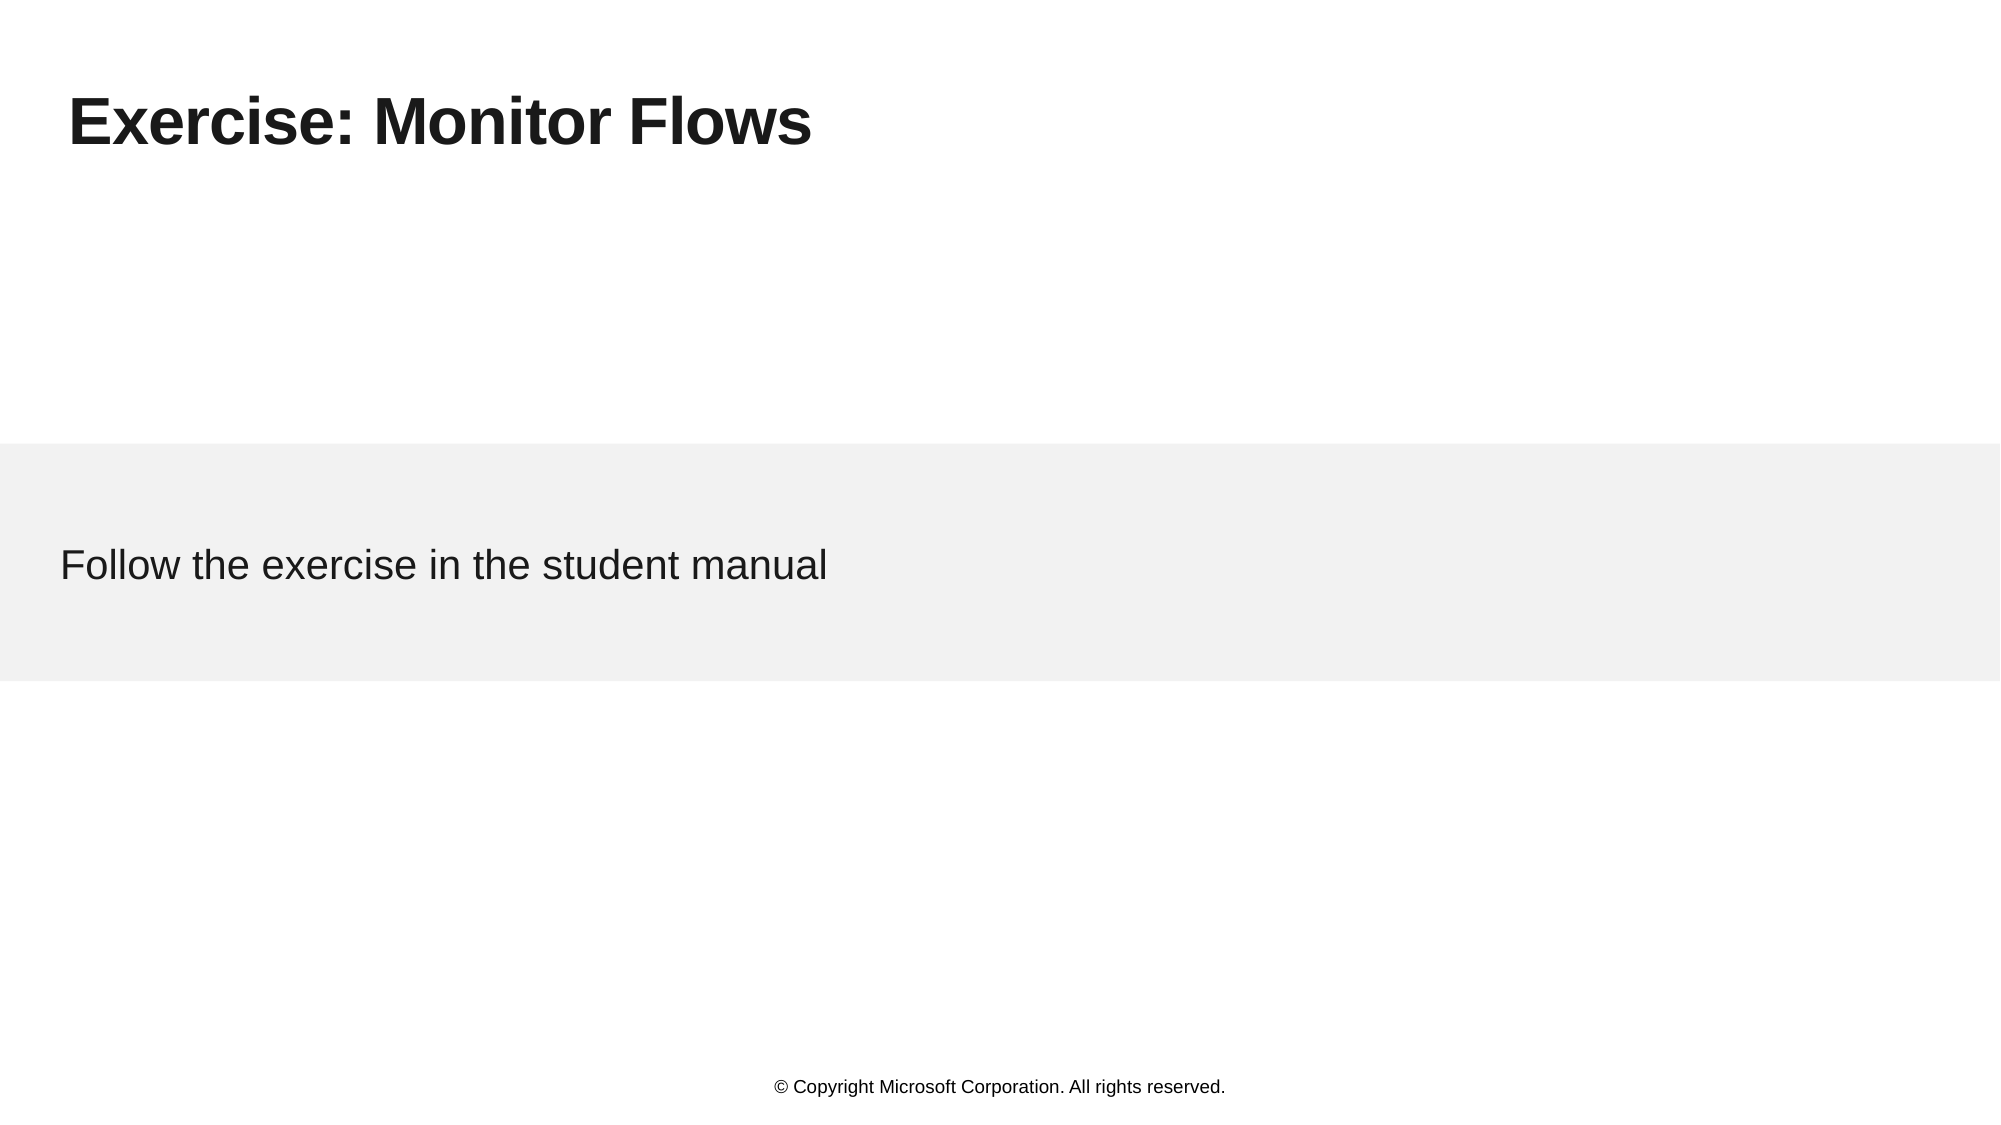

# Exercise: Monitor Flows
Follow the exercise in the student manual